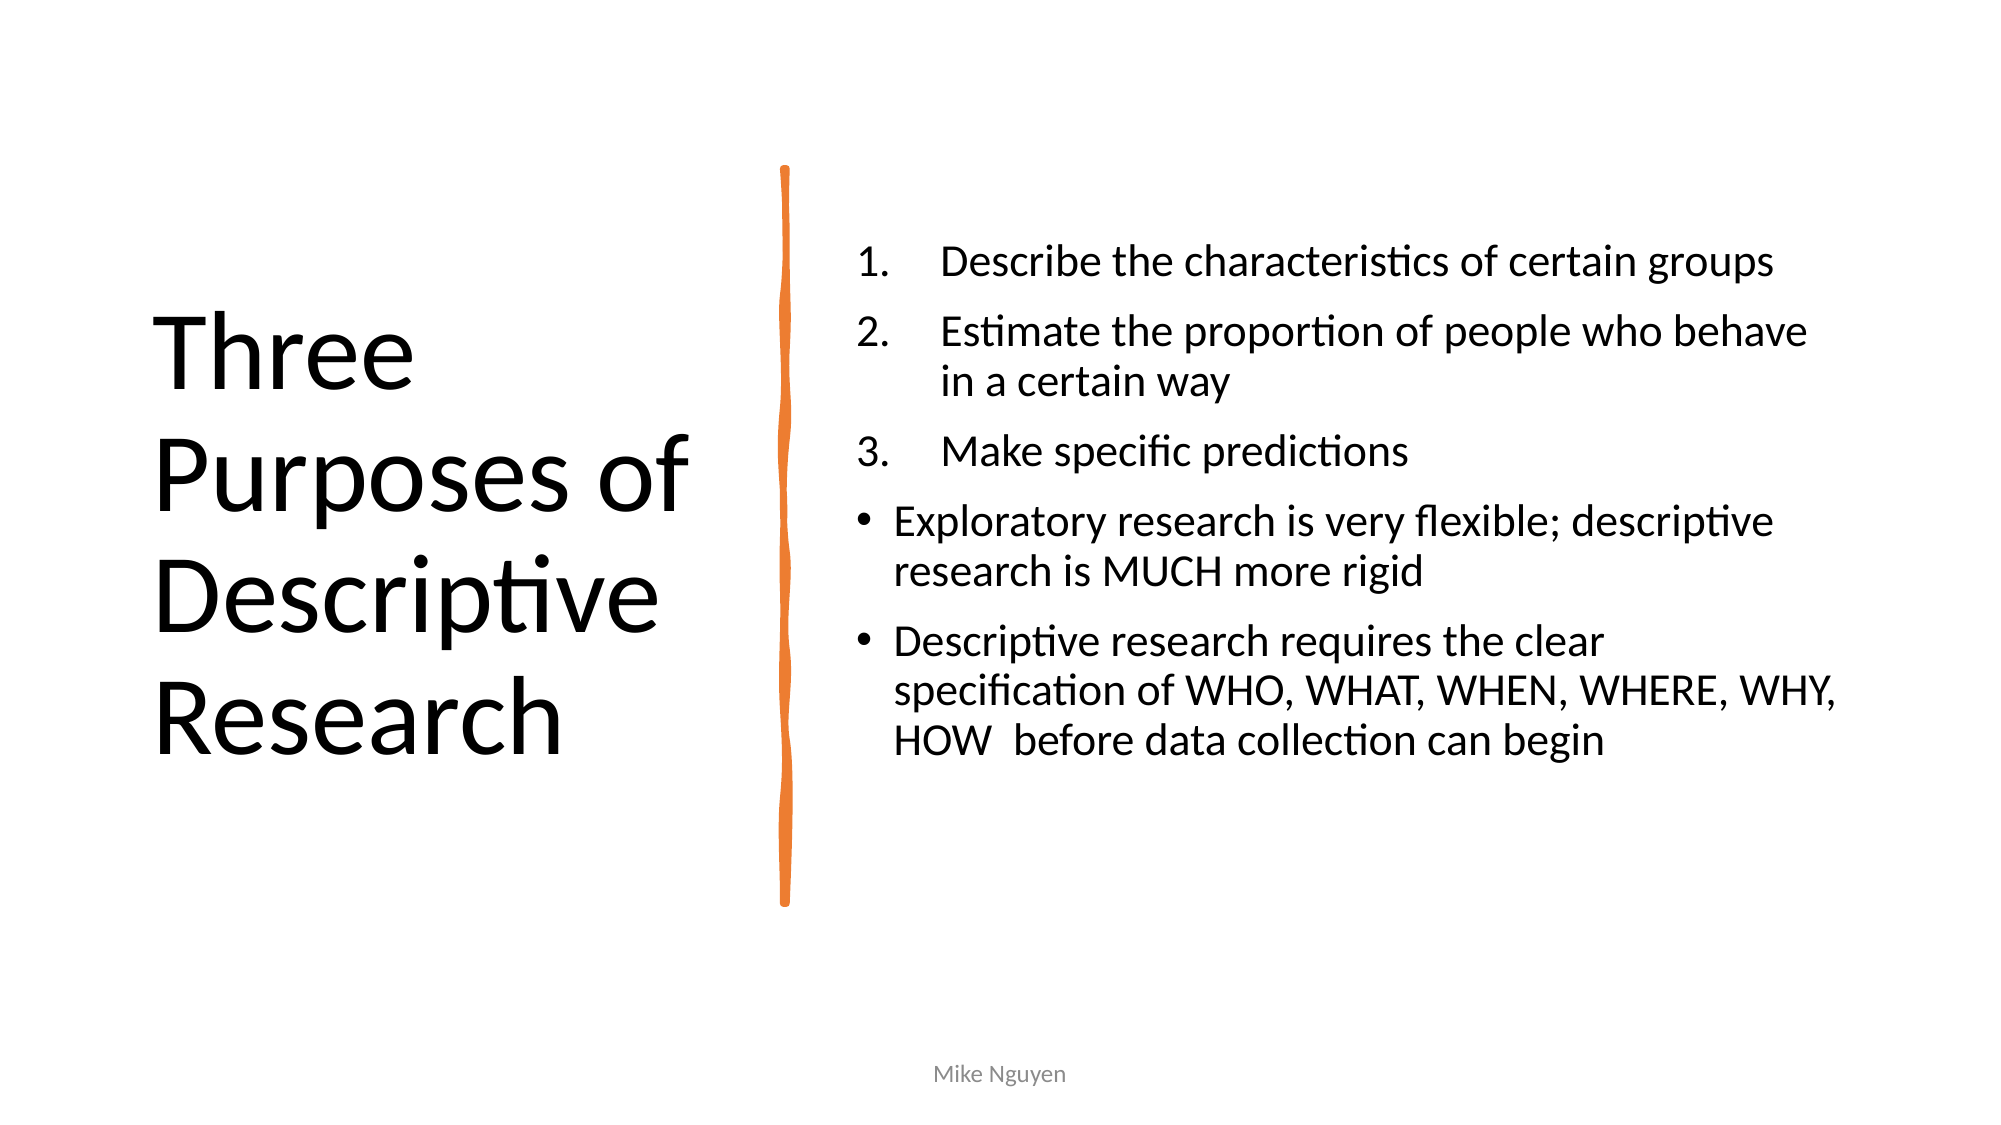

# Three Purposes of Descriptive Research
Describe the characteristics of certain groups
Estimate the proportion of people who behave in a certain way
Make specific predictions
Exploratory research is very flexible; descriptive research is MUCH more rigid
Descriptive research requires the clear specification of WHO, WHAT, WHEN, WHERE, WHY, HOW  before data collection can begin

Mike Nguyen